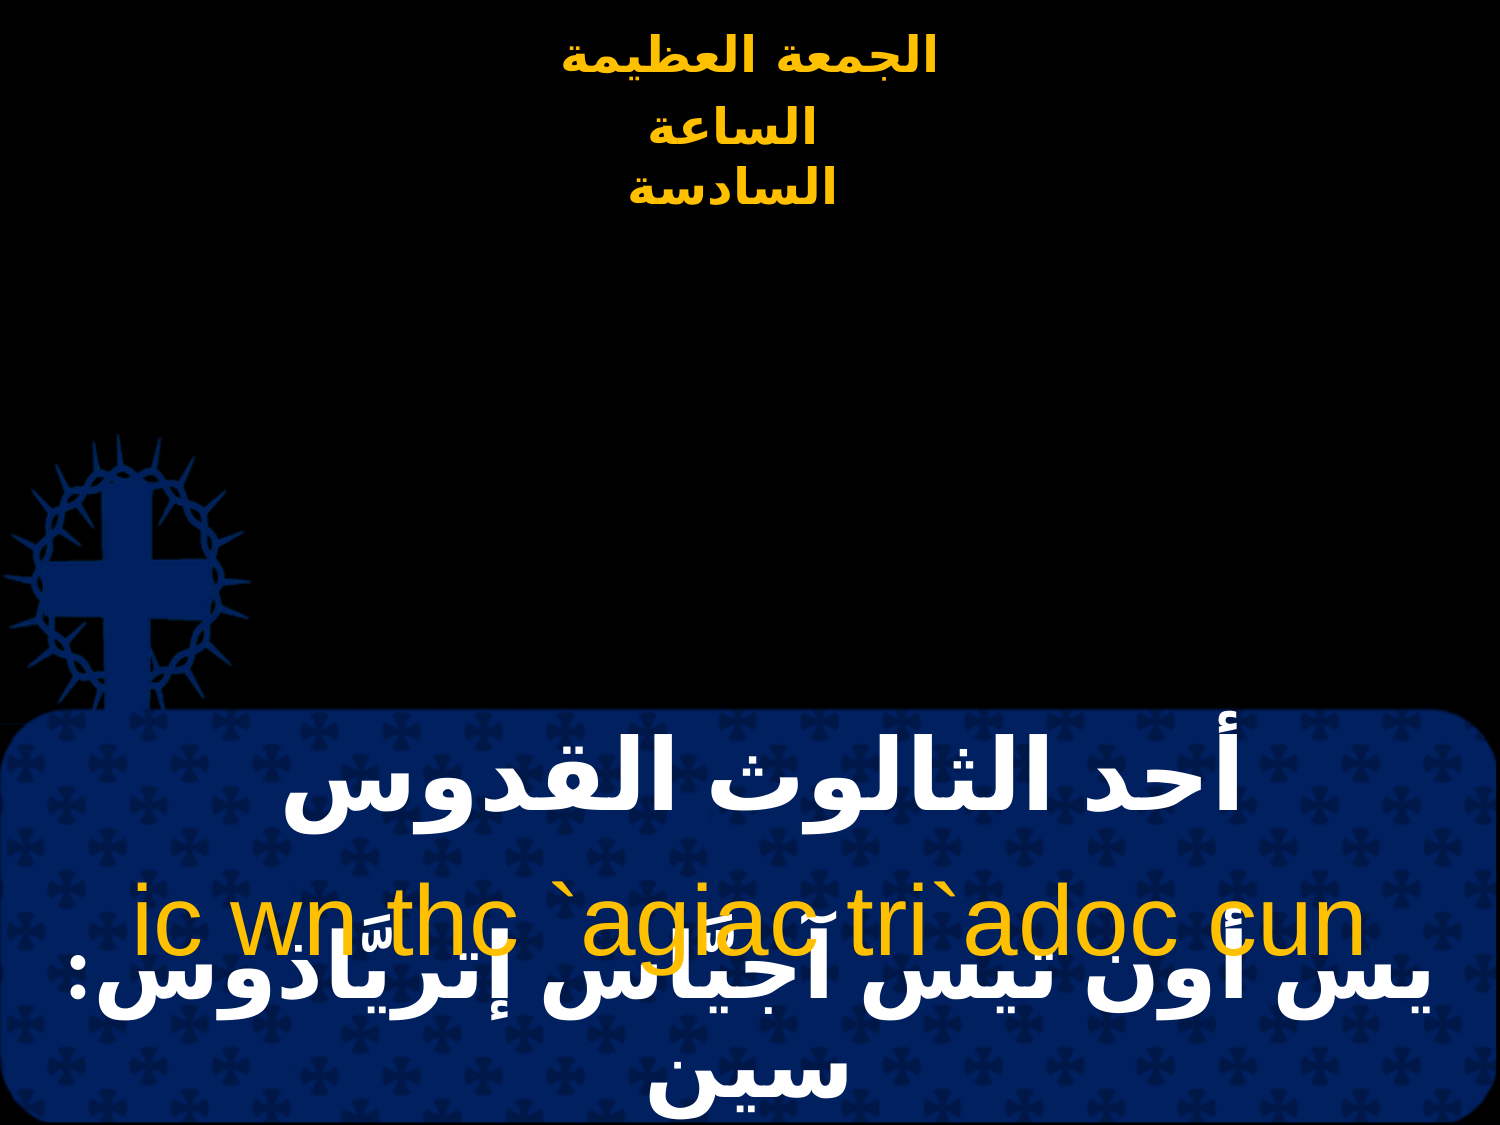

# أحد الثالوث القدوس
ic wn thc `agiac tri`adoc cun
يس أون تيس آجيَّاس إتريَّاذوس: سين